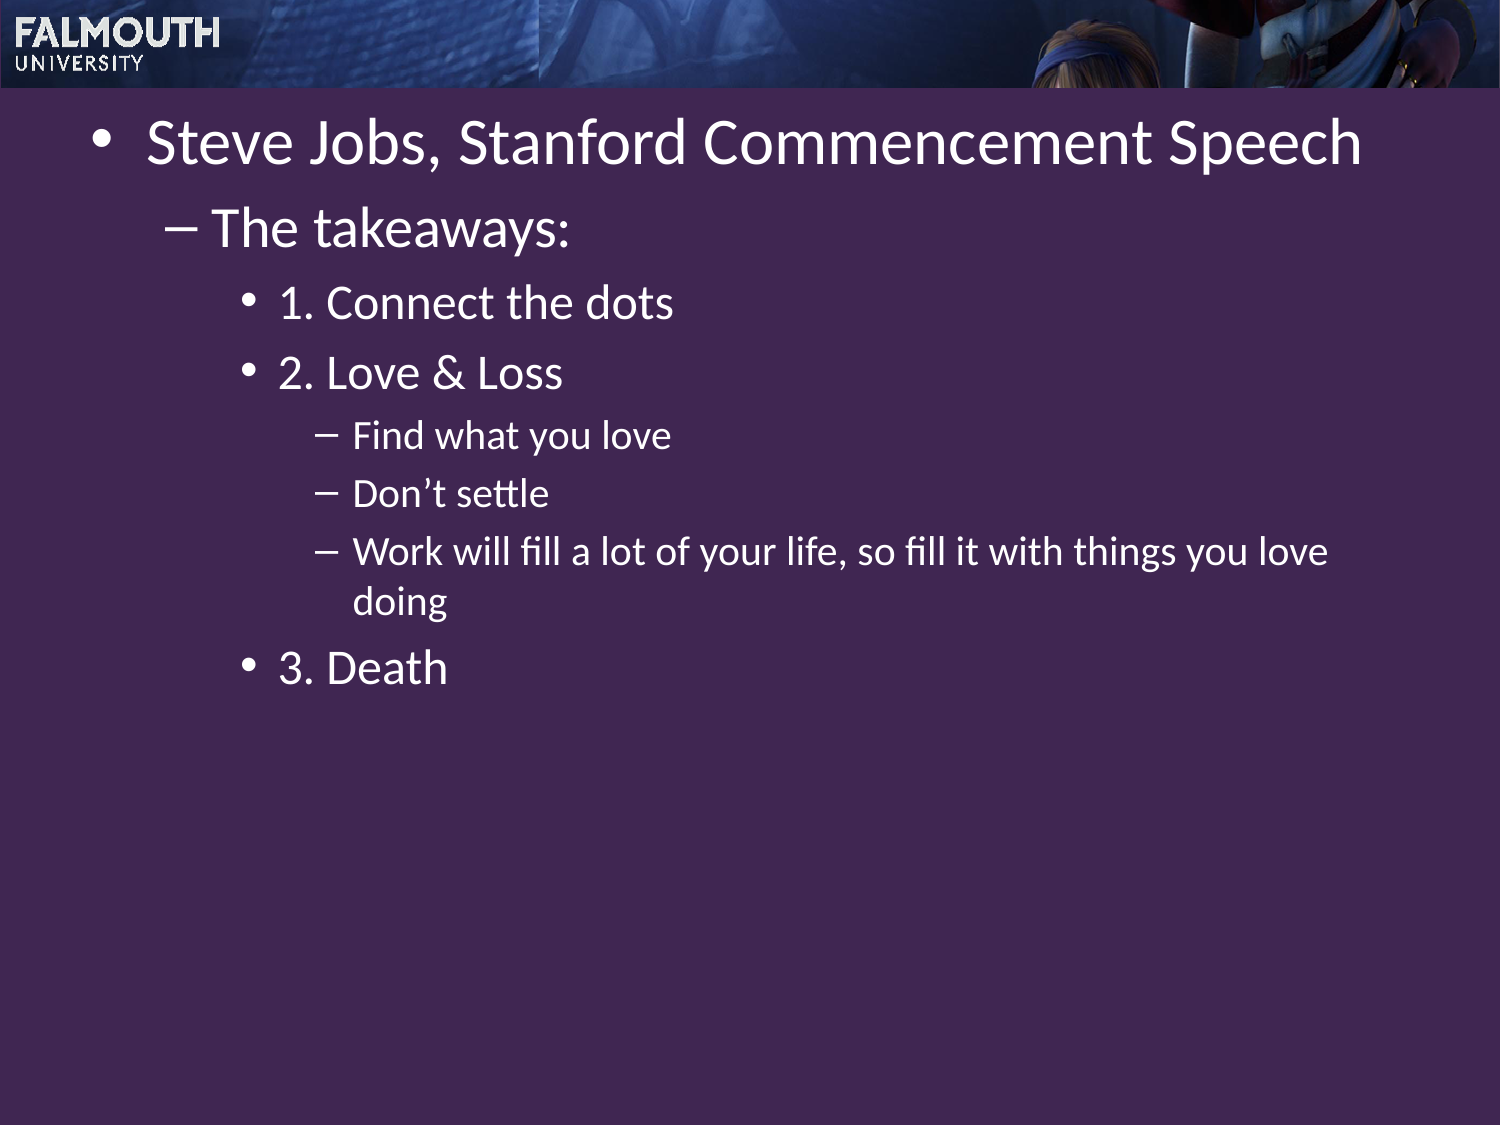

Steve Jobs, Stanford Commencement Speech
The takeaways:
1. Connect the dots
2. Love & Loss
Find what you love
Don’t settle
Work will fill a lot of your life, so fill it with things you love doing
3. Death